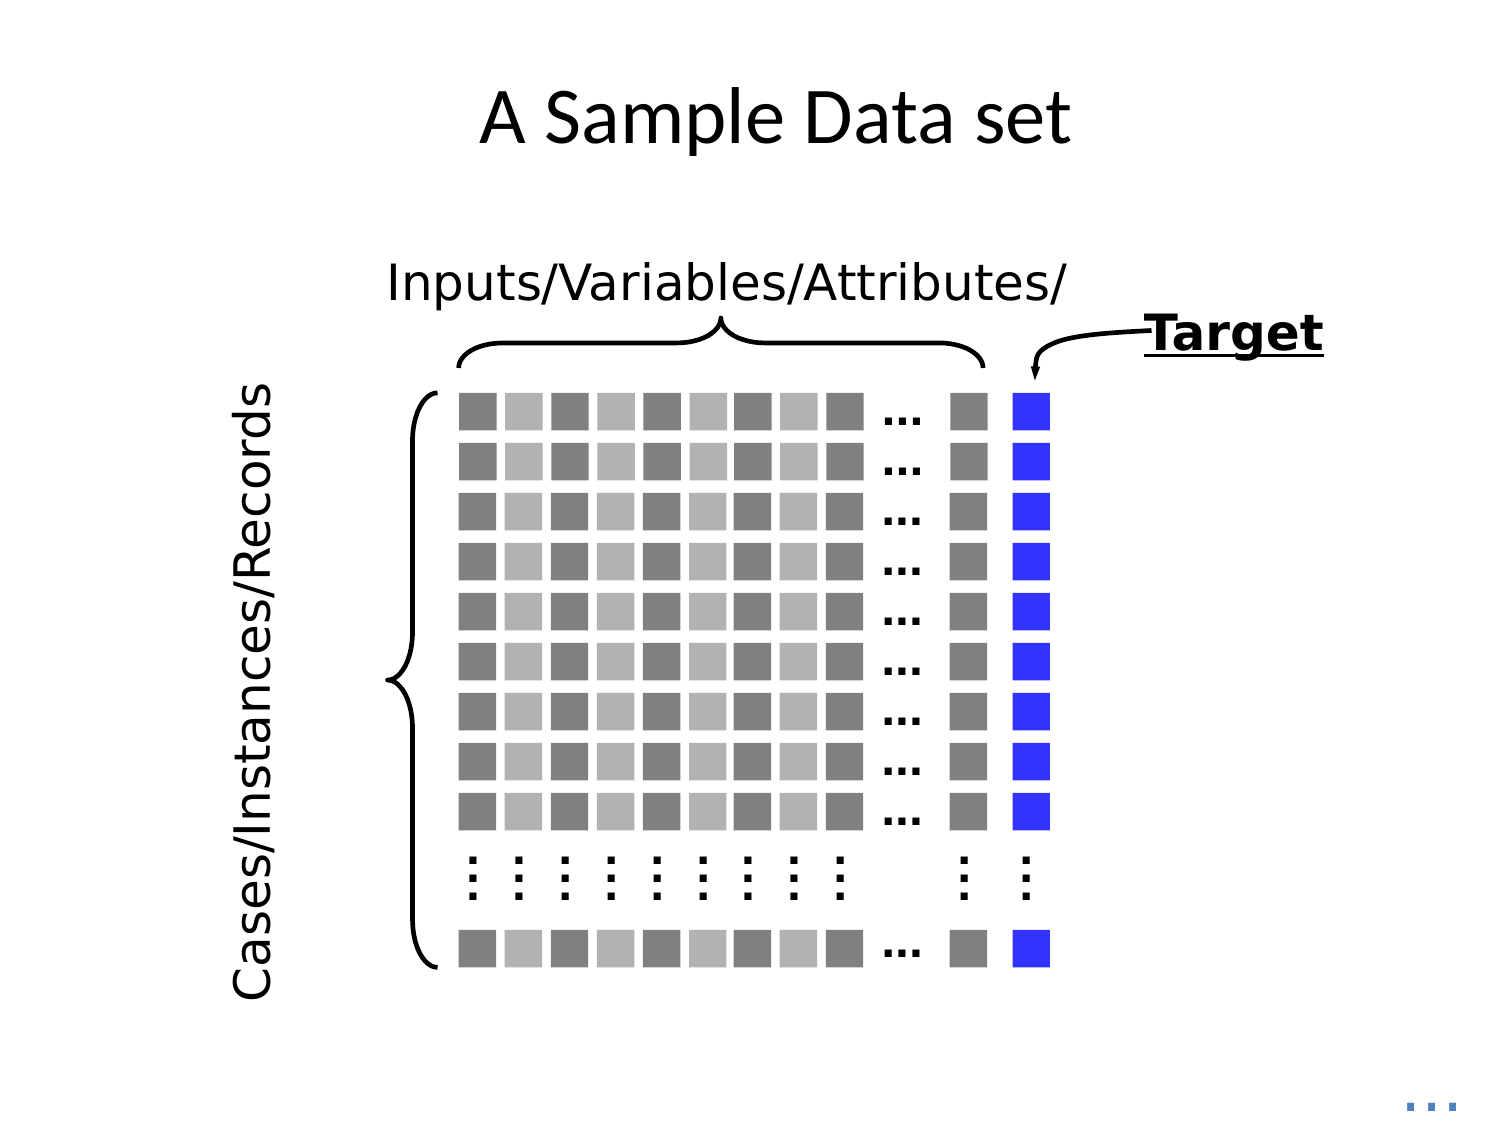

# A Sample Data set

Inputs/Variables/Attributes/
     Target

...

...

...

...

...

...

Cases/Instances/Records
...

...

...

.
.
.
.
.
.
.
.
.
.
.
.
.
.
.
.
.
.
.
.
.
.
.
.
.
.
.
.
.
.
.
.
.
...

...
...
5